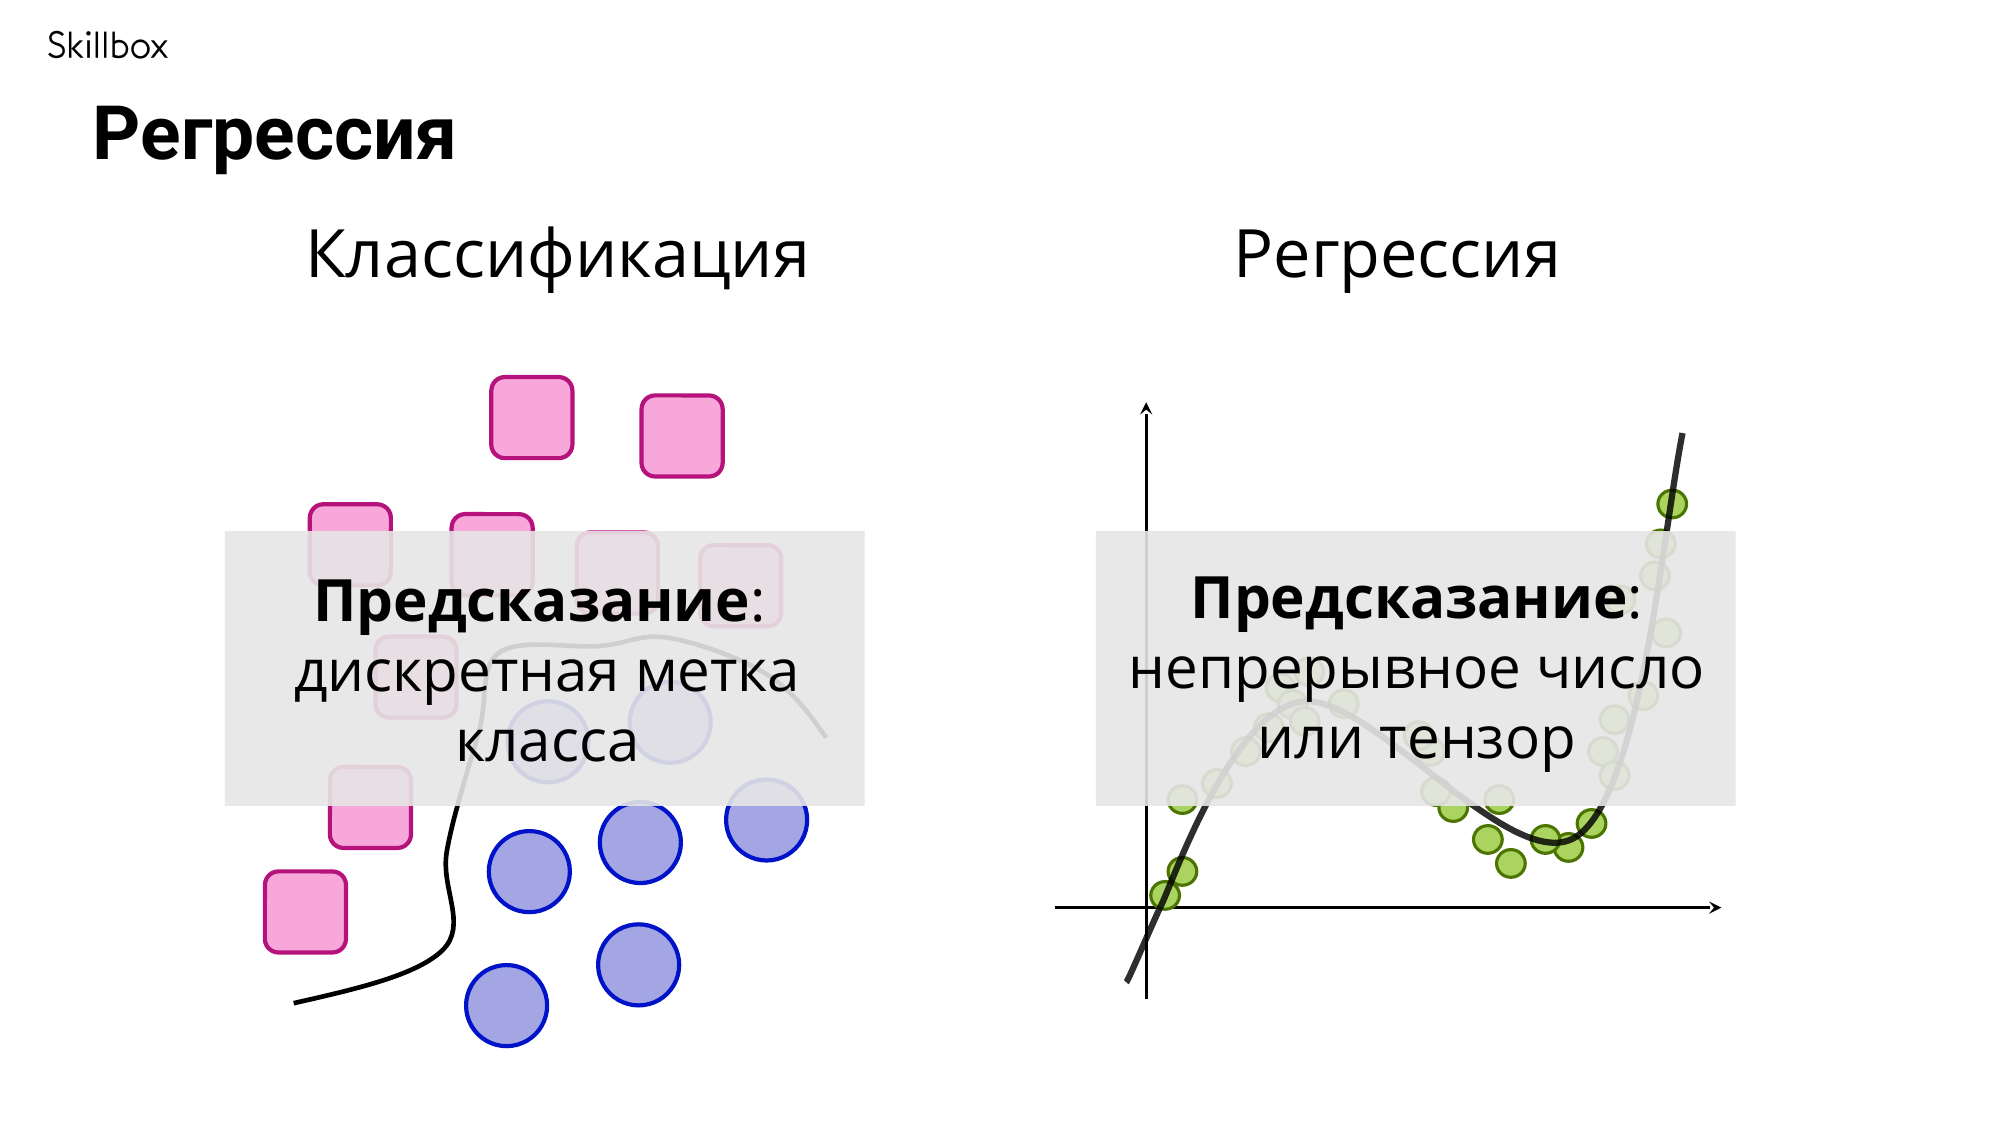

Регрессия
Классификация
Регрессия

Предсказание: непрерывное число или тензор
Предсказание:
дискретная метка класса